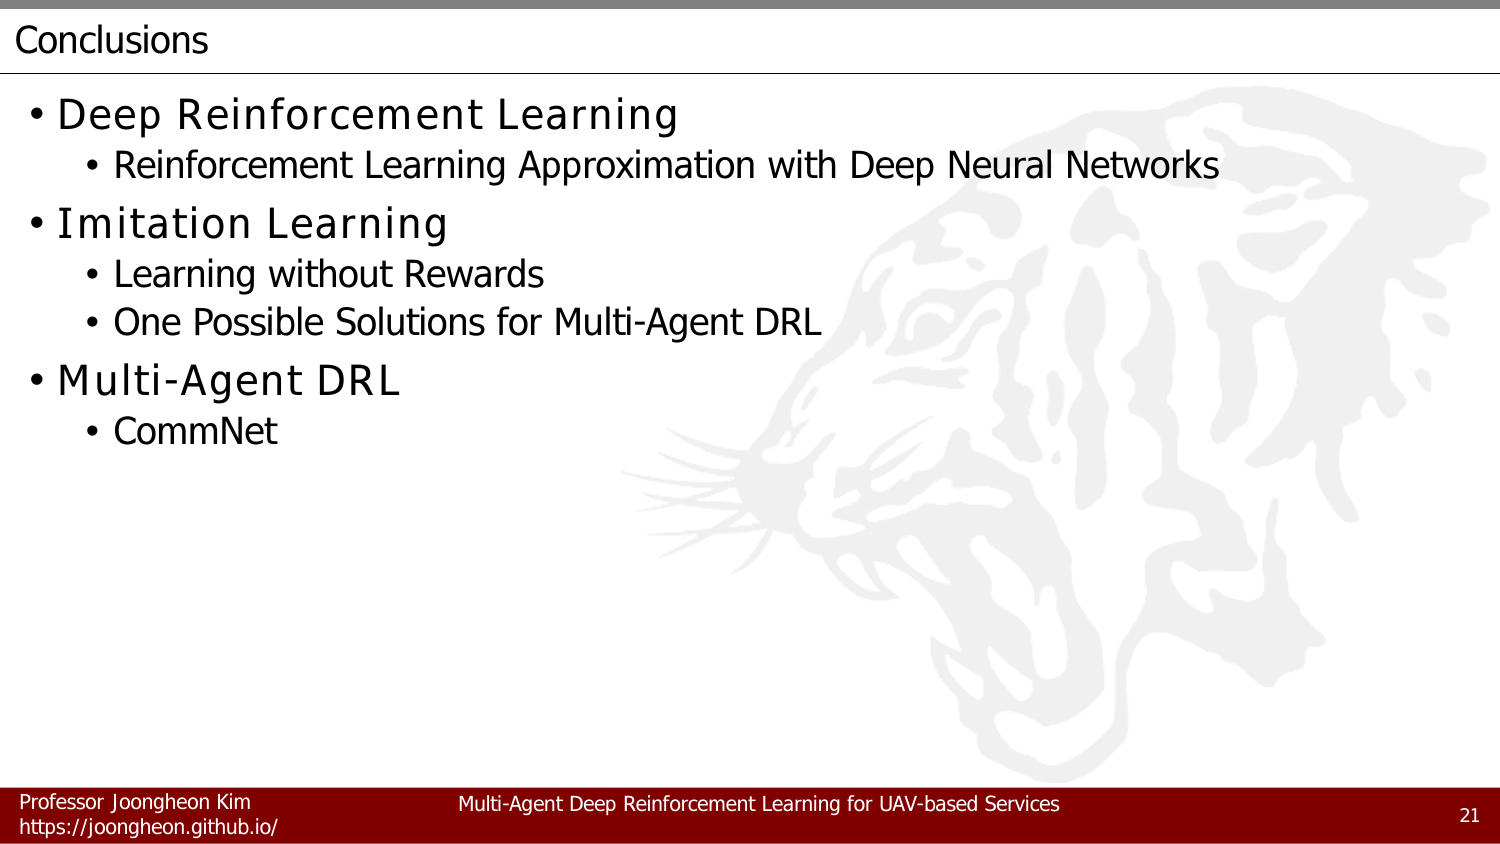

# Conclusions
Deep Reinforcement Learning
Reinforcement Learning Approximation with Deep Neural Networks
Imitation Learning
Learning without Rewards
One Possible Solutions for Multi-Agent DRL
Multi-Agent DRL
CommNet
21